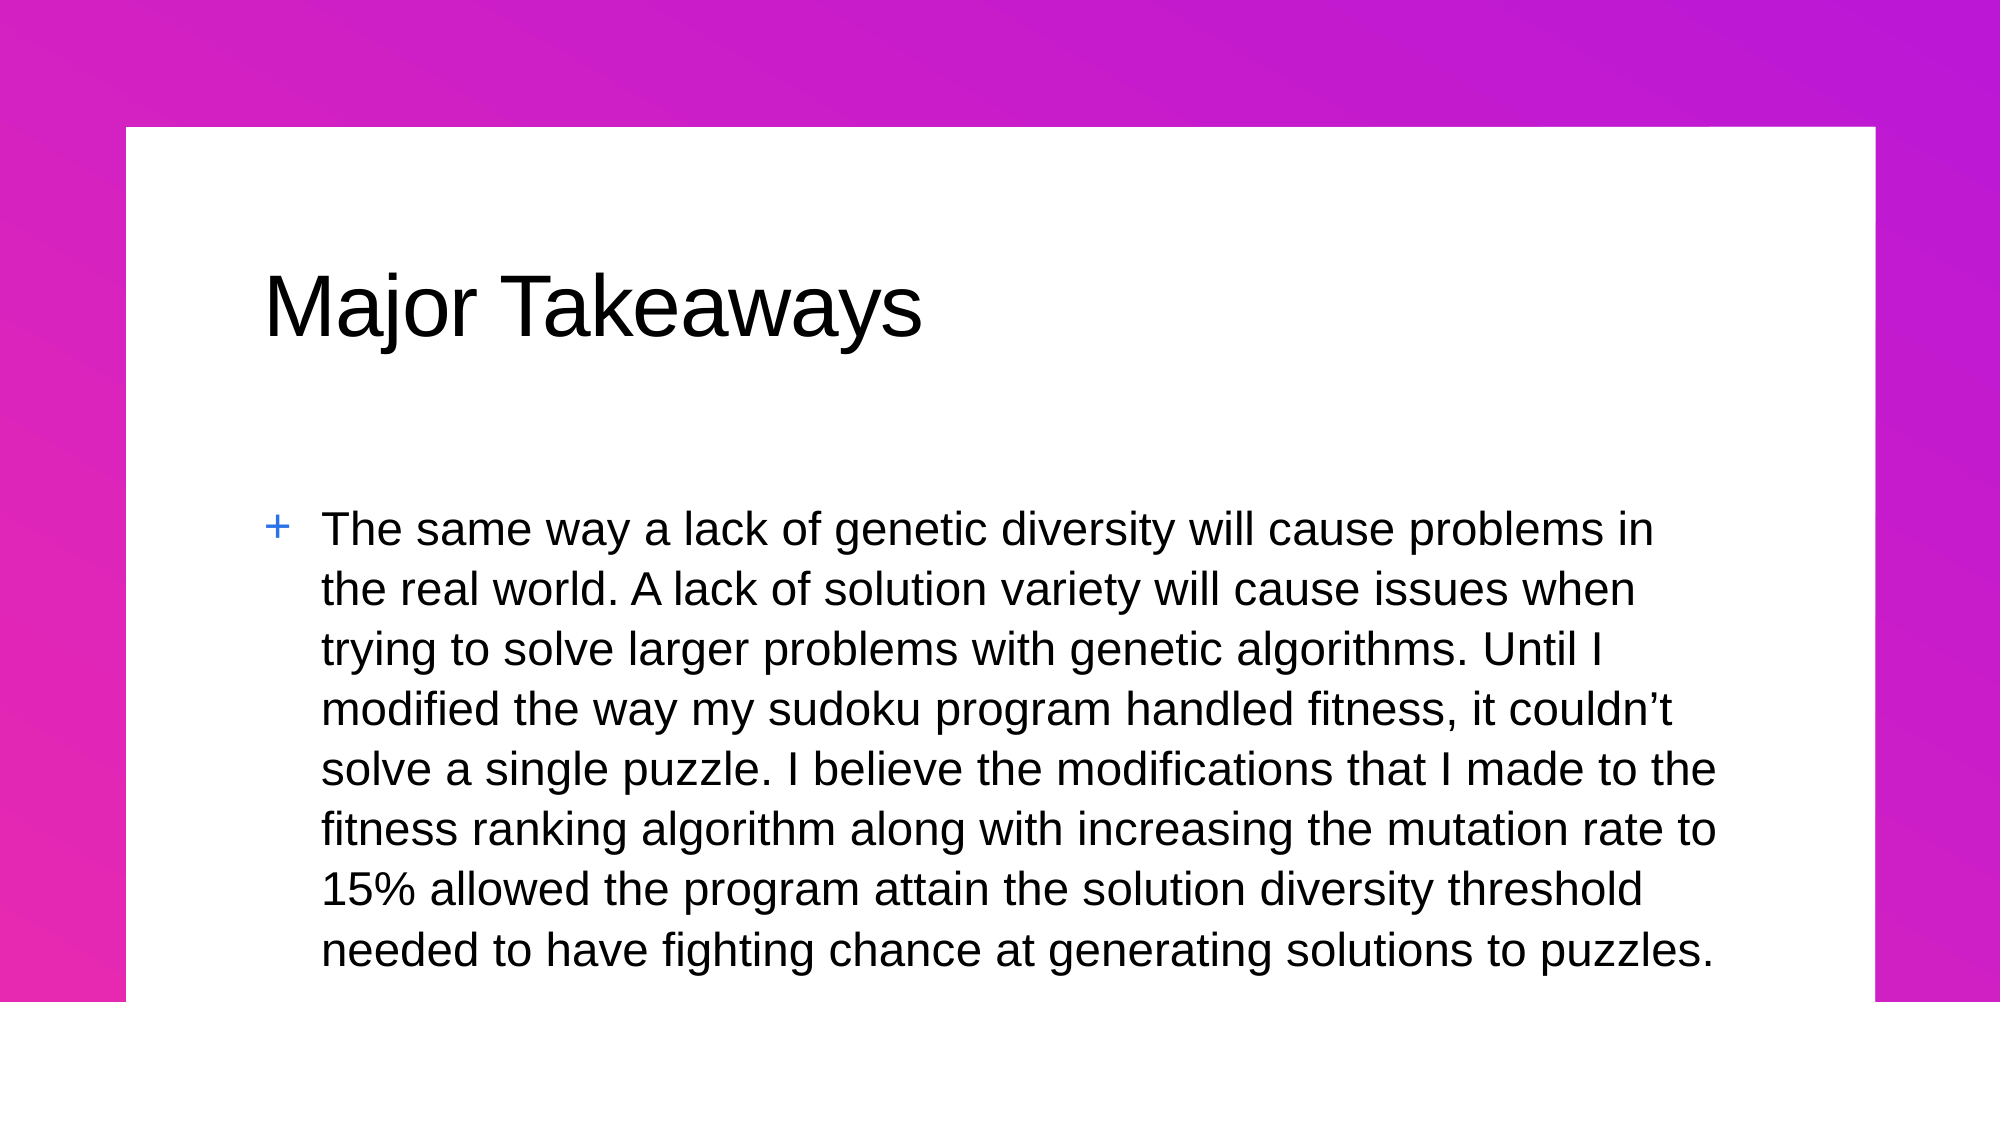

# Major Takeaways
The same way a lack of genetic diversity will cause problems in the real world. A lack of solution variety will cause issues when trying to solve larger problems with genetic algorithms. Until I modified the way my sudoku program handled fitness, it couldn’t solve a single puzzle. I believe the modifications that I made to the fitness ranking algorithm along with increasing the mutation rate to 15% allowed the program attain the solution diversity threshold needed to have fighting chance at generating solutions to puzzles.